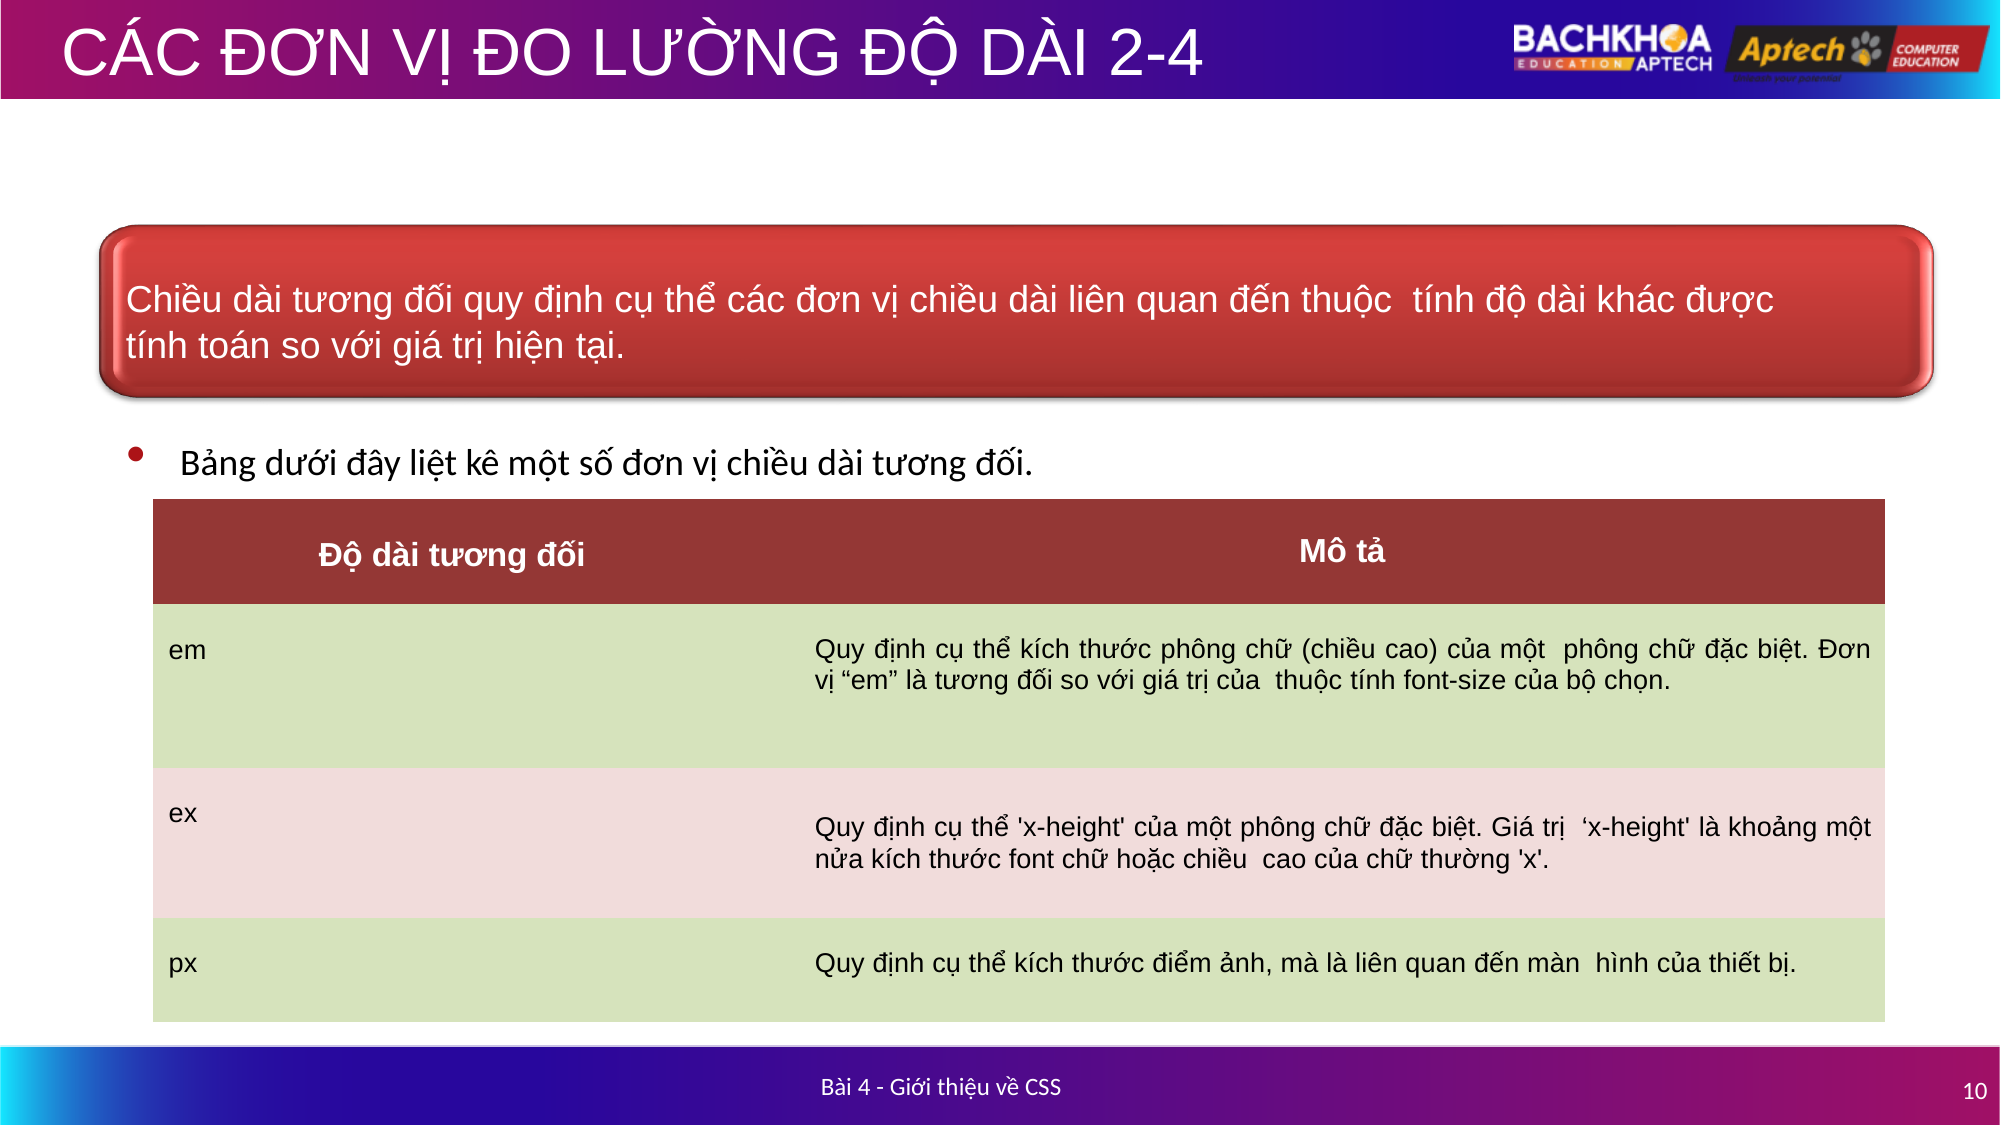

# CÁC ĐƠN VỊ ĐO LƯỜNG ĐỘ DÀI 2-4

Chiều dài tương đối quy định cụ thể các đơn vị chiều dài liên quan đến thuộc  tính độ dài khác được tính toán so với giá trị hiện tại.
Bảng dưới đây liệt kê một số đơn vị chiều dài tương đối.
| Độ dài tương đối | Mô tả |
| --- | --- |
| em | Quy định cụ thể kích thước phông chữ (chiều cao) của một phông chữ đặc biệt. Đơn vị “em” là tương đối so với giá trị của thuộc tính font-size của bộ chọn. |
| ex | Quy định cụ thể 'x-height' của một phông chữ đặc biệt. Giá trị ‘x-height' là khoảng một nửa kích thước font chữ hoặc chiều cao của chữ thường 'x'. |
| px | Quy định cụ thể kích thước điểm ảnh, mà là liên quan đến màn hình của thiết bị. |
Bài 4 - Giới thiệu về CSS
10